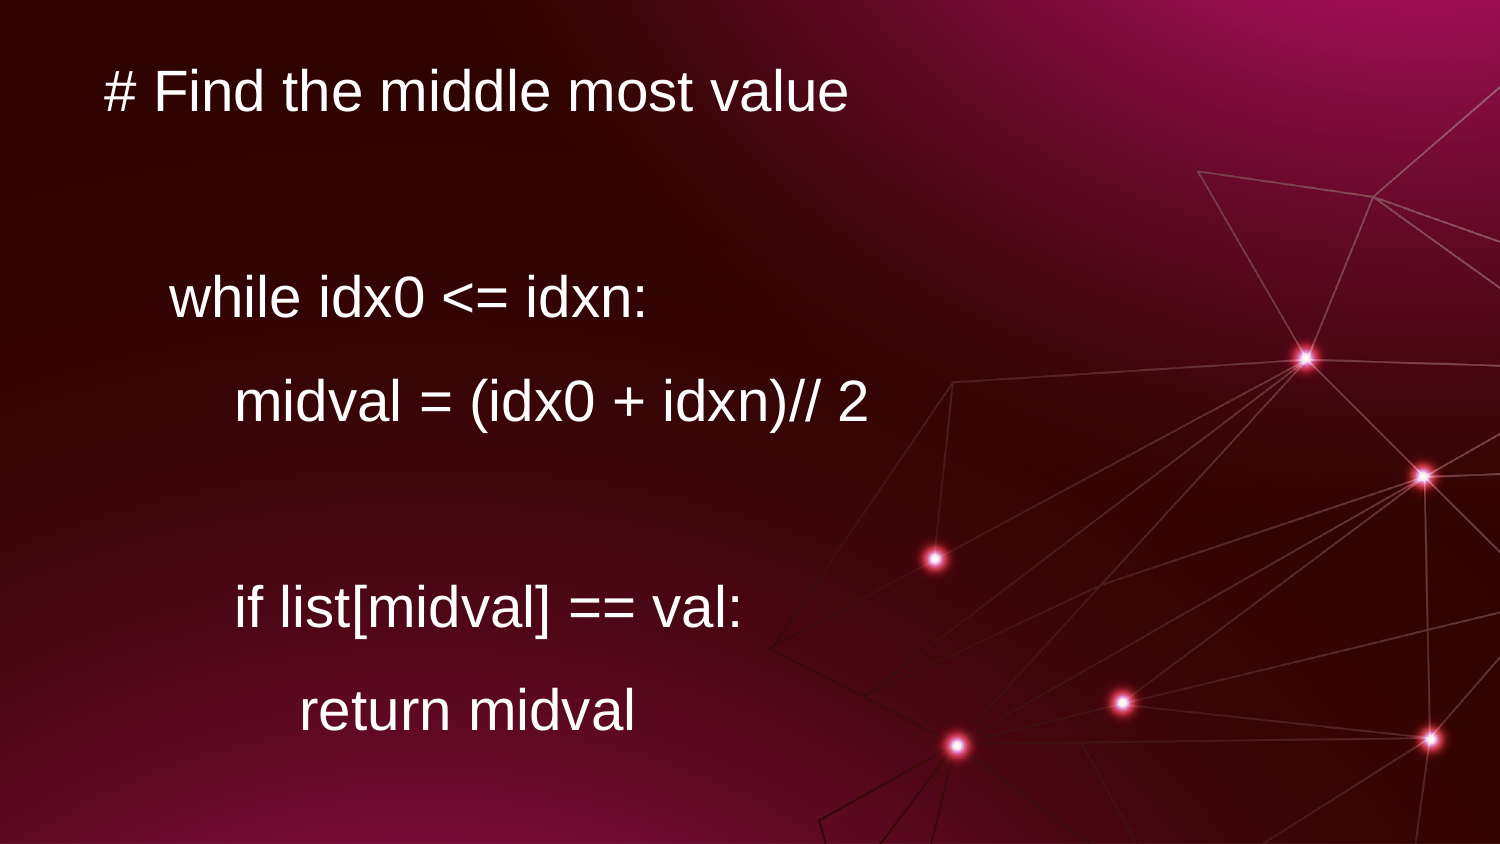

# Find the middle most value

    while idx0 <= idxn:
        midval = (idx0 + idxn)// 2

        if list[midval] == val:
            return midval